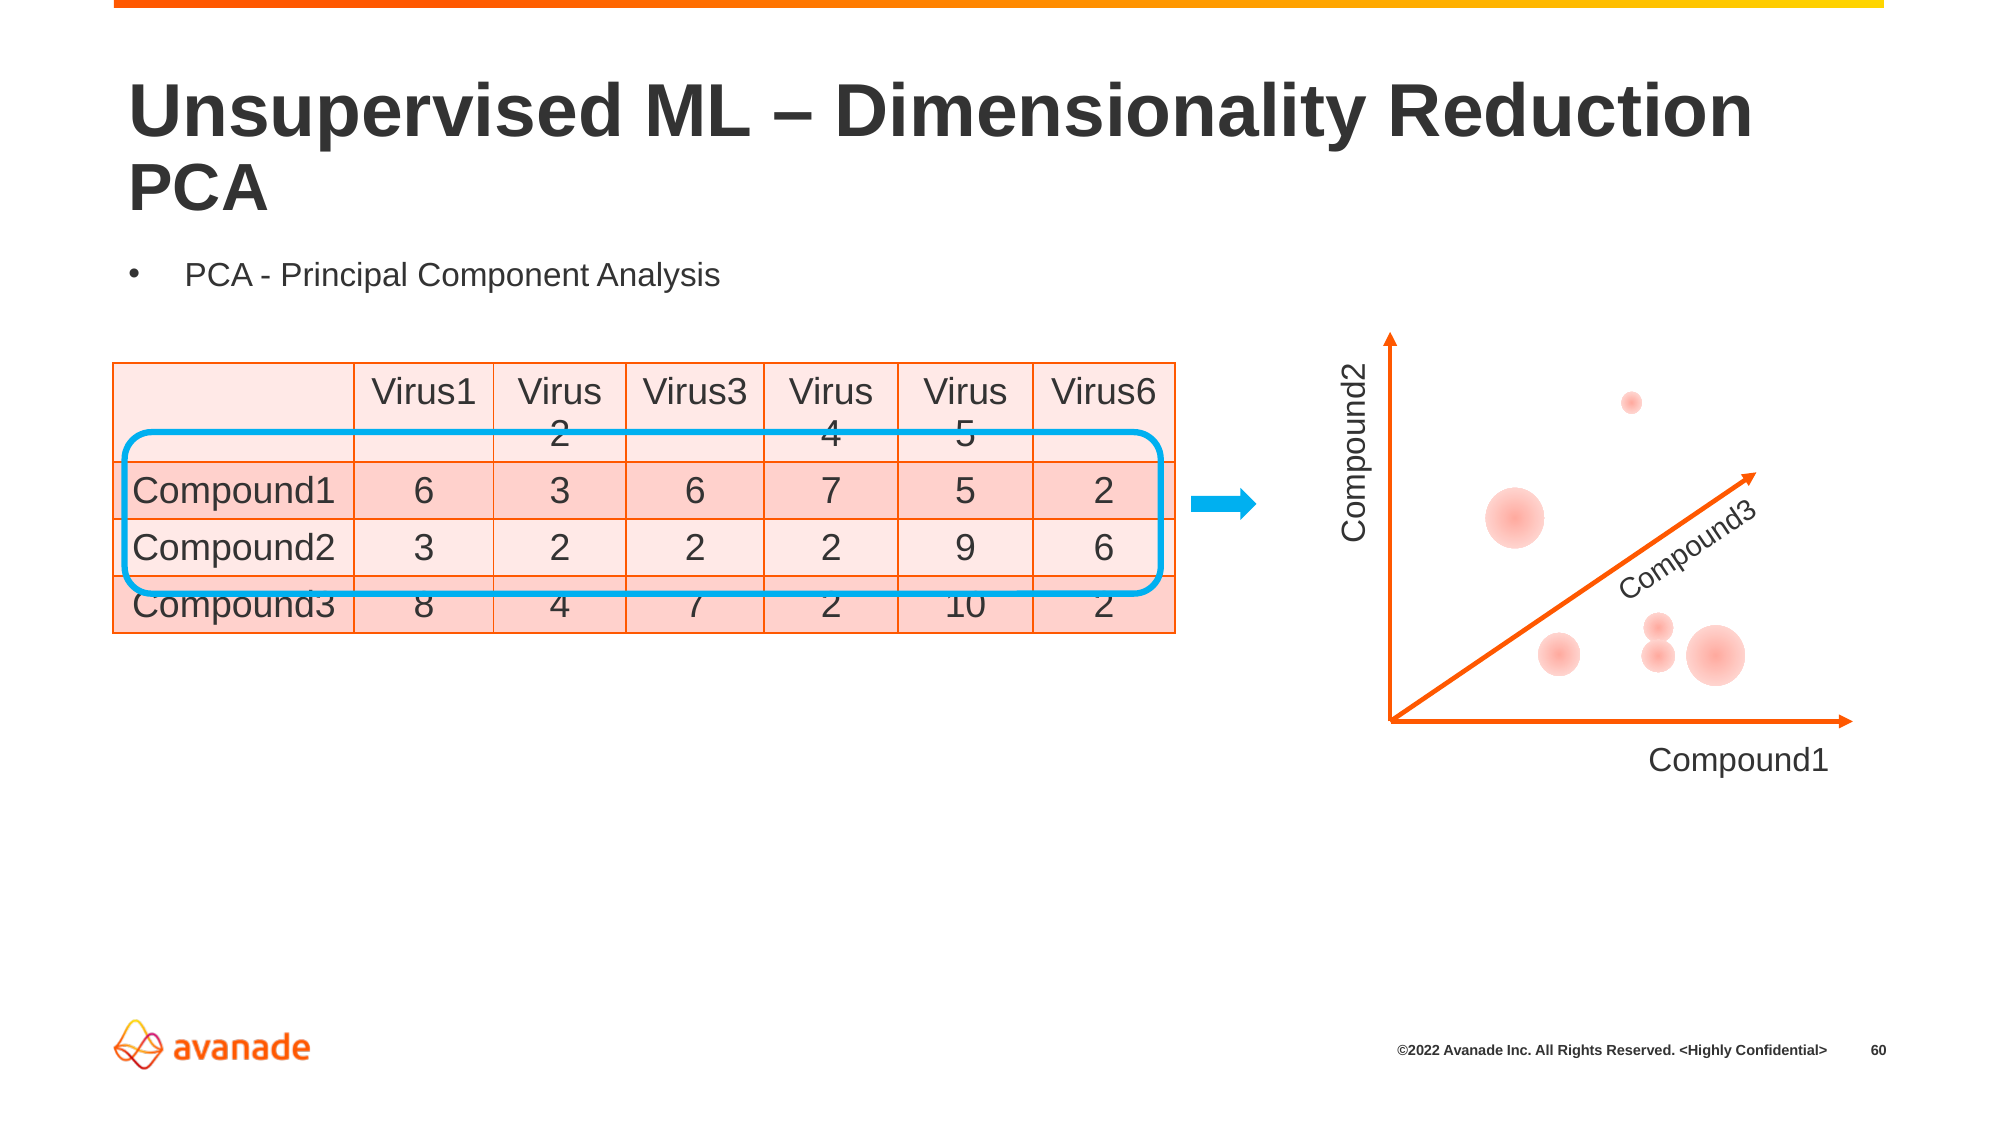

# Unsupervised ML – Dimensionality Reduction PCA
PCA - Principal Component Analysis
|  | Virus1 | Virus2 | Virus3 | Virus4 | Virus5 | Virus6 |
| --- | --- | --- | --- | --- | --- | --- |
| Compound1 | 6 | 3 | 6 | 7 | 5 | 2 |
| Compound2 | 3 | 2 | 2 | 2 | 9 | 6 |
| Compound3 | 8 | 4 | 7 | 2 | 10 | 2 |

Compound2

Compound3

Compound1